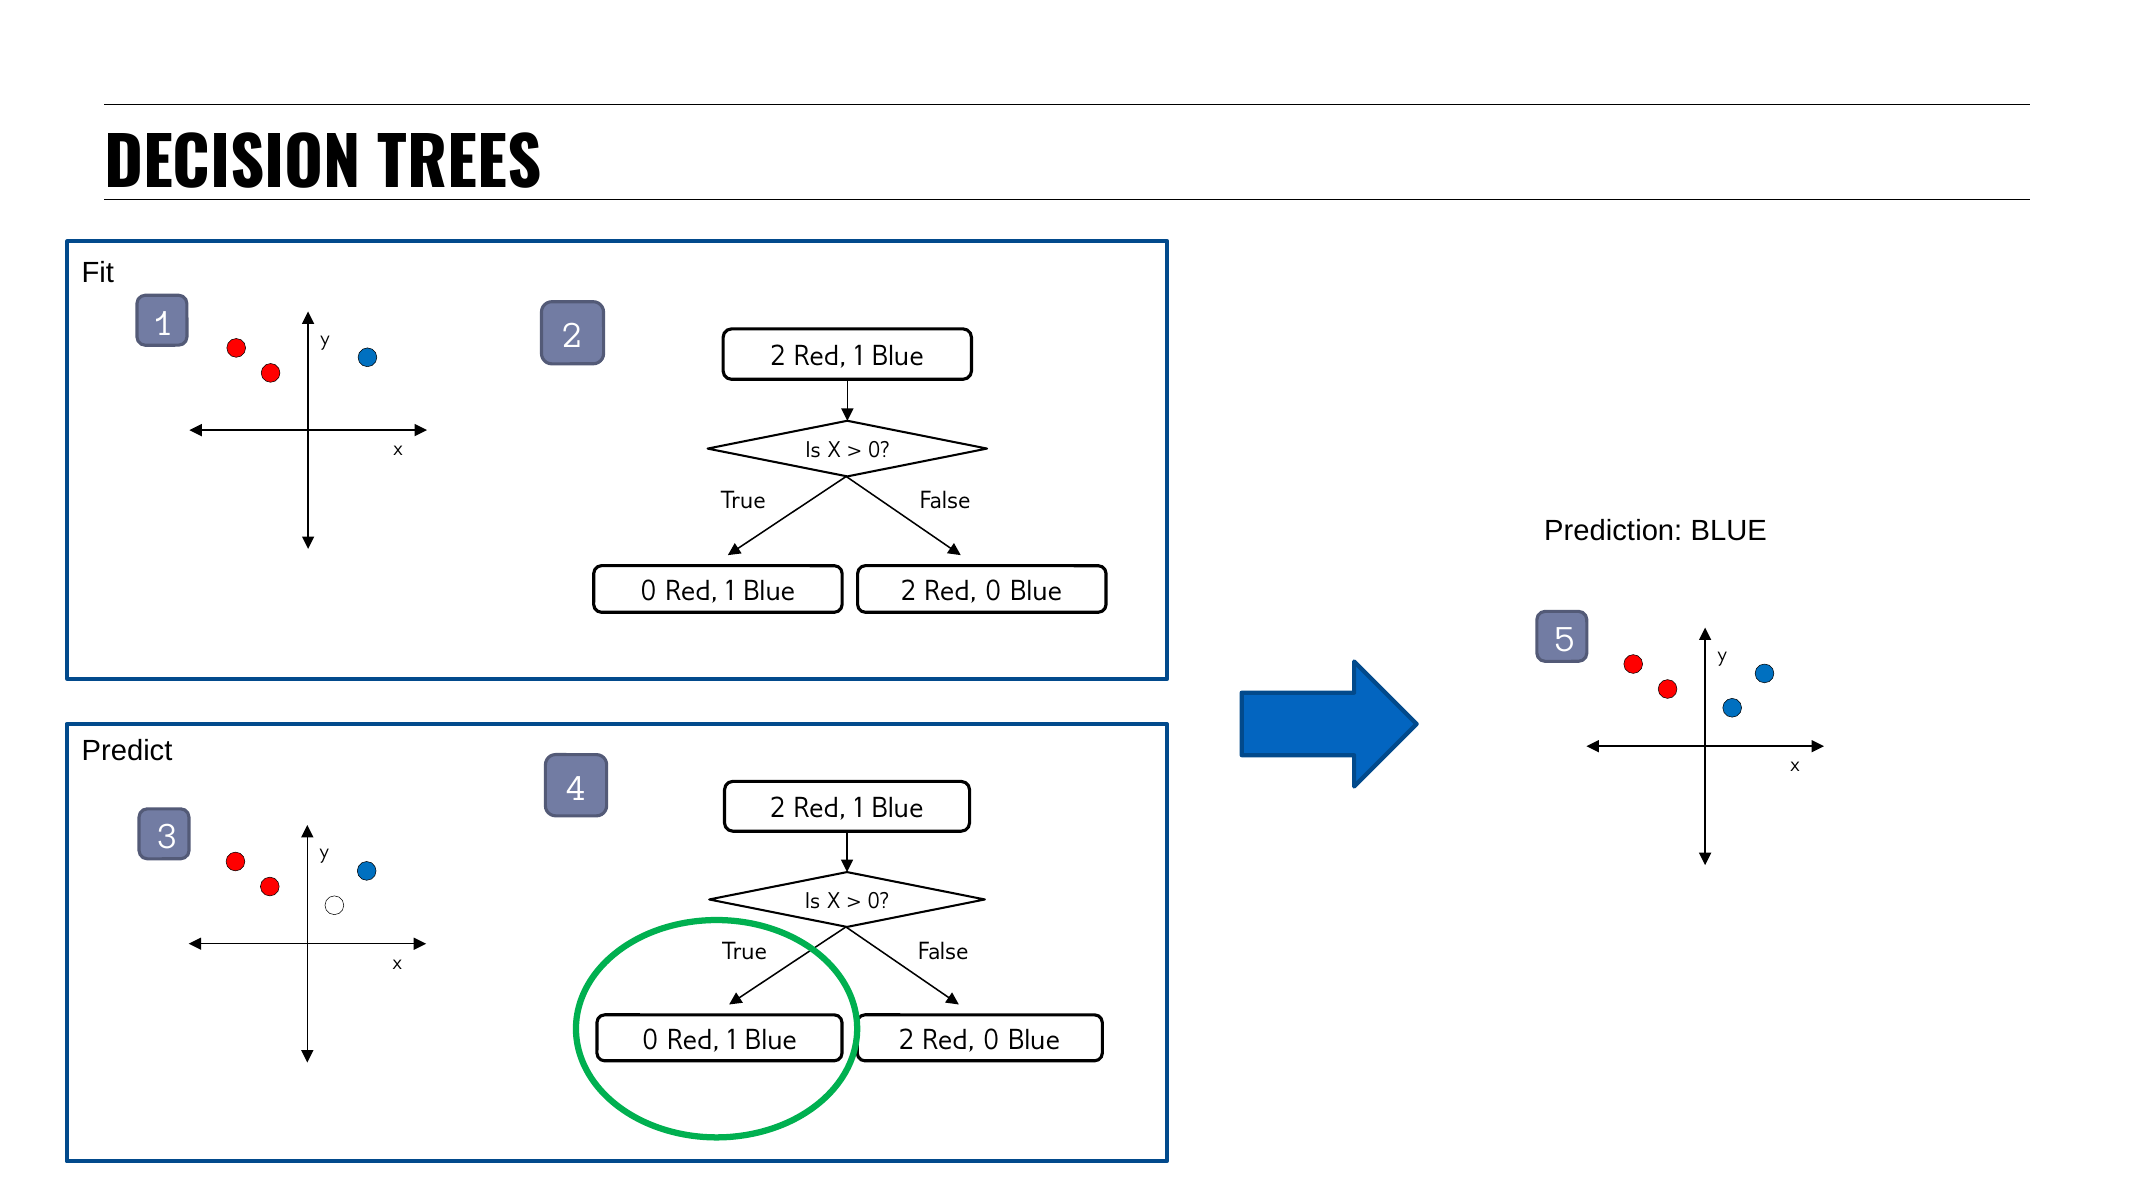

DECISION TREES

Fit
1

y

x

2

2 Red, 1 Blue

Is X > 0?

True

False
0 Red, 1 Blue

2 Red, 0 Blue

Prediction: BLUE
5

y

x

Predict
4

2 Red, 1 Blue

Is X > 0?

True

False
0 Red, 1 Blue

2 Red, 0 Blue

3

y

x